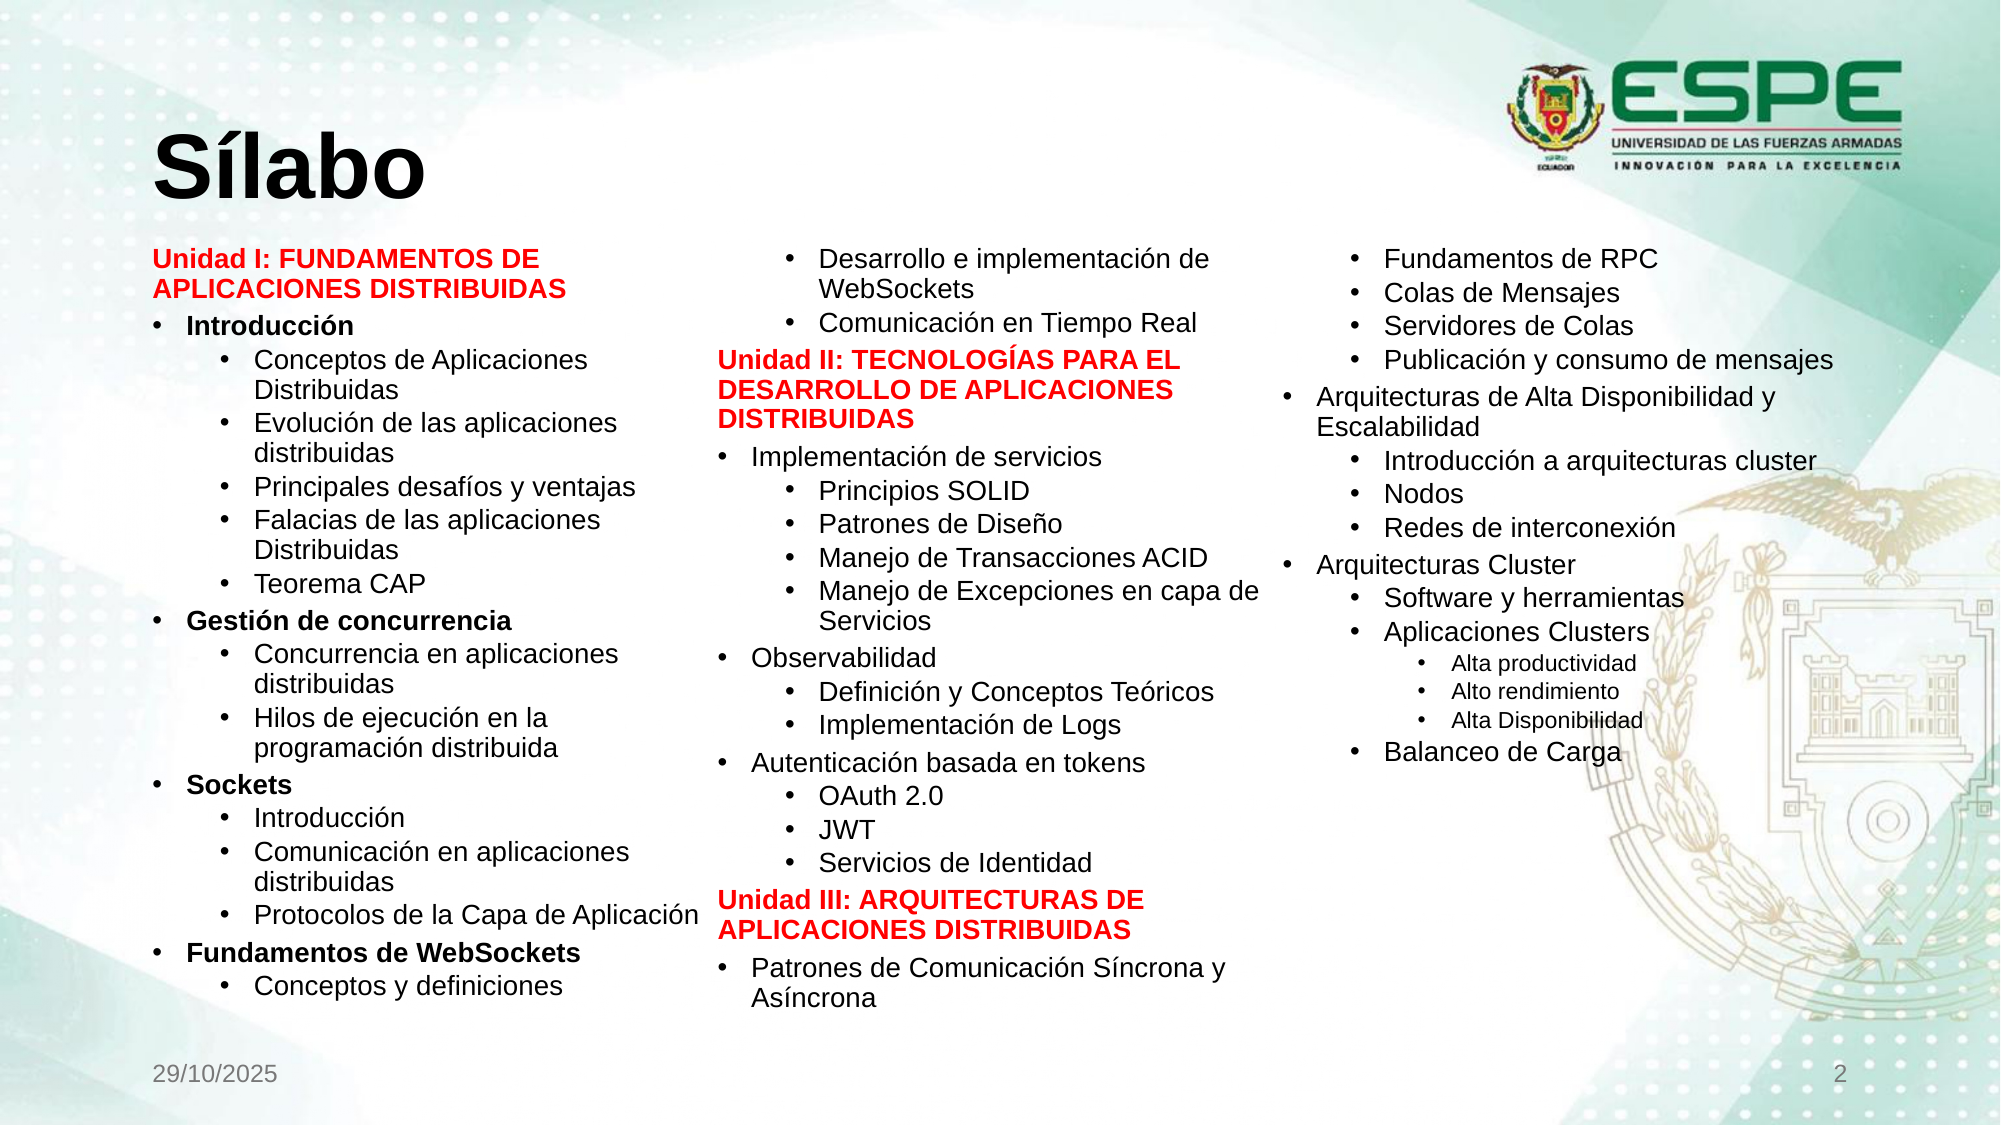

# Sílabo
Unidad I: FUNDAMENTOS DE APLICACIONES DISTRIBUIDAS
Introducción
Conceptos de Aplicaciones Distribuidas
Evolución de las aplicaciones distribuidas
Principales desafíos y ventajas
Falacias de las aplicaciones Distribuidas
Teorema CAP
Gestión de concurrencia
Concurrencia en aplicaciones distribuidas
Hilos de ejecución en la programación distribuida
Sockets
Introducción
Comunicación en aplicaciones distribuidas
Protocolos de la Capa de Aplicación
Fundamentos de WebSockets
Conceptos y definiciones
Desarrollo e implementación de WebSockets
Comunicación en Tiempo Real
Unidad II: TECNOLOGÍAS PARA EL DESARROLLO DE APLICACIONES DISTRIBUIDAS
Implementación de servicios
Principios SOLID
Patrones de Diseño
Manejo de Transacciones ACID
Manejo de Excepciones en capa de Servicios
Observabilidad
Definición y Conceptos Teóricos
Implementación de Logs
Autenticación basada en tokens
OAuth 2.0
JWT
Servicios de Identidad
Unidad III: ARQUITECTURAS DE APLICACIONES DISTRIBUIDAS
Patrones de Comunicación Síncrona y Asíncrona
Fundamentos de RPC
Colas de Mensajes
Servidores de Colas
Publicación y consumo de mensajes
Arquitecturas de Alta Disponibilidad y Escalabilidad
Introducción a arquitecturas cluster
Nodos
Redes de interconexión
Arquitecturas Cluster
Software y herramientas
Aplicaciones Clusters
Alta productividad
Alto rendimiento
Alta Disponibilidad
Balanceo de Carga

29/10/2025
2